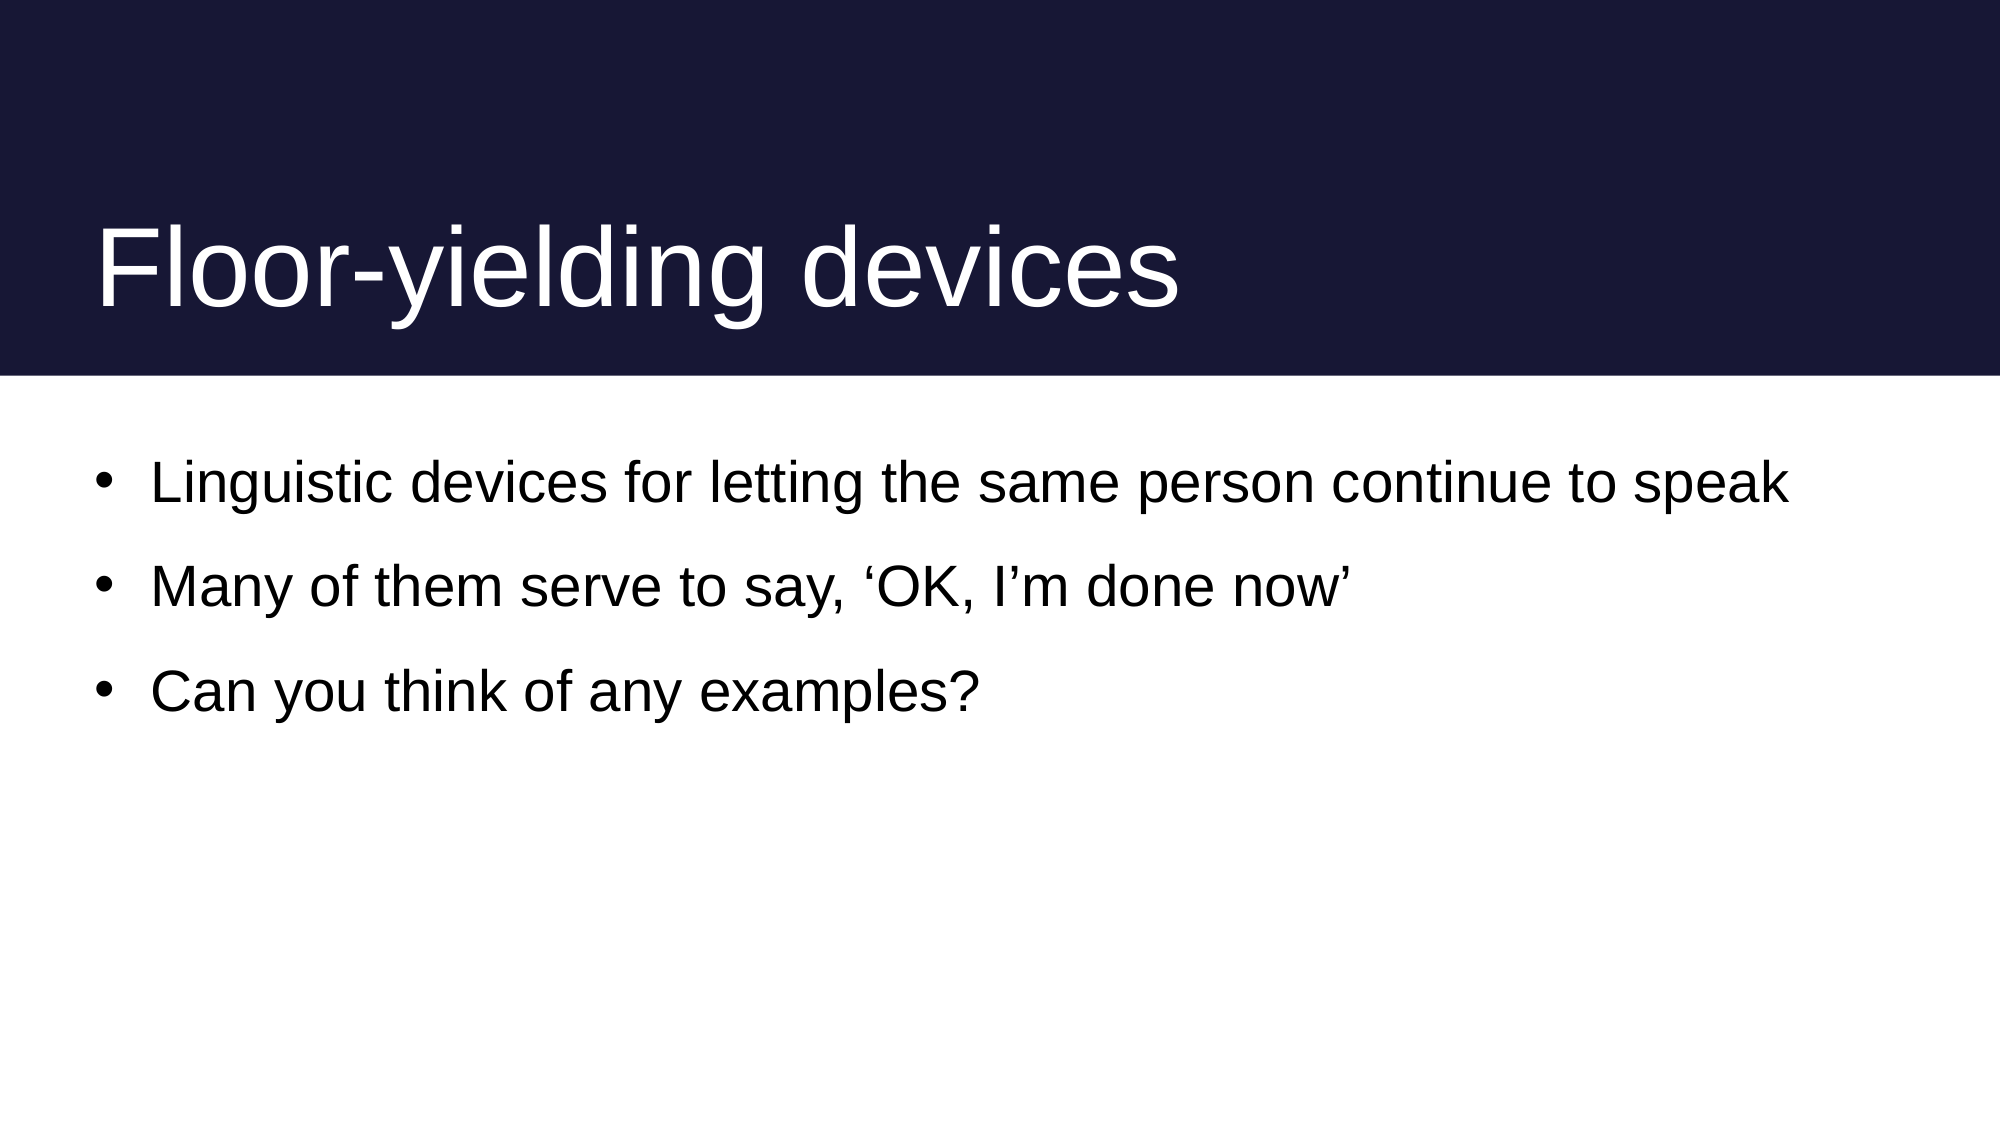

# Floor-yielding devices
Linguistic devices for letting the same person continue to speak
Many of them serve to say, ‘OK, I’m done now’
Can you think of any examples?